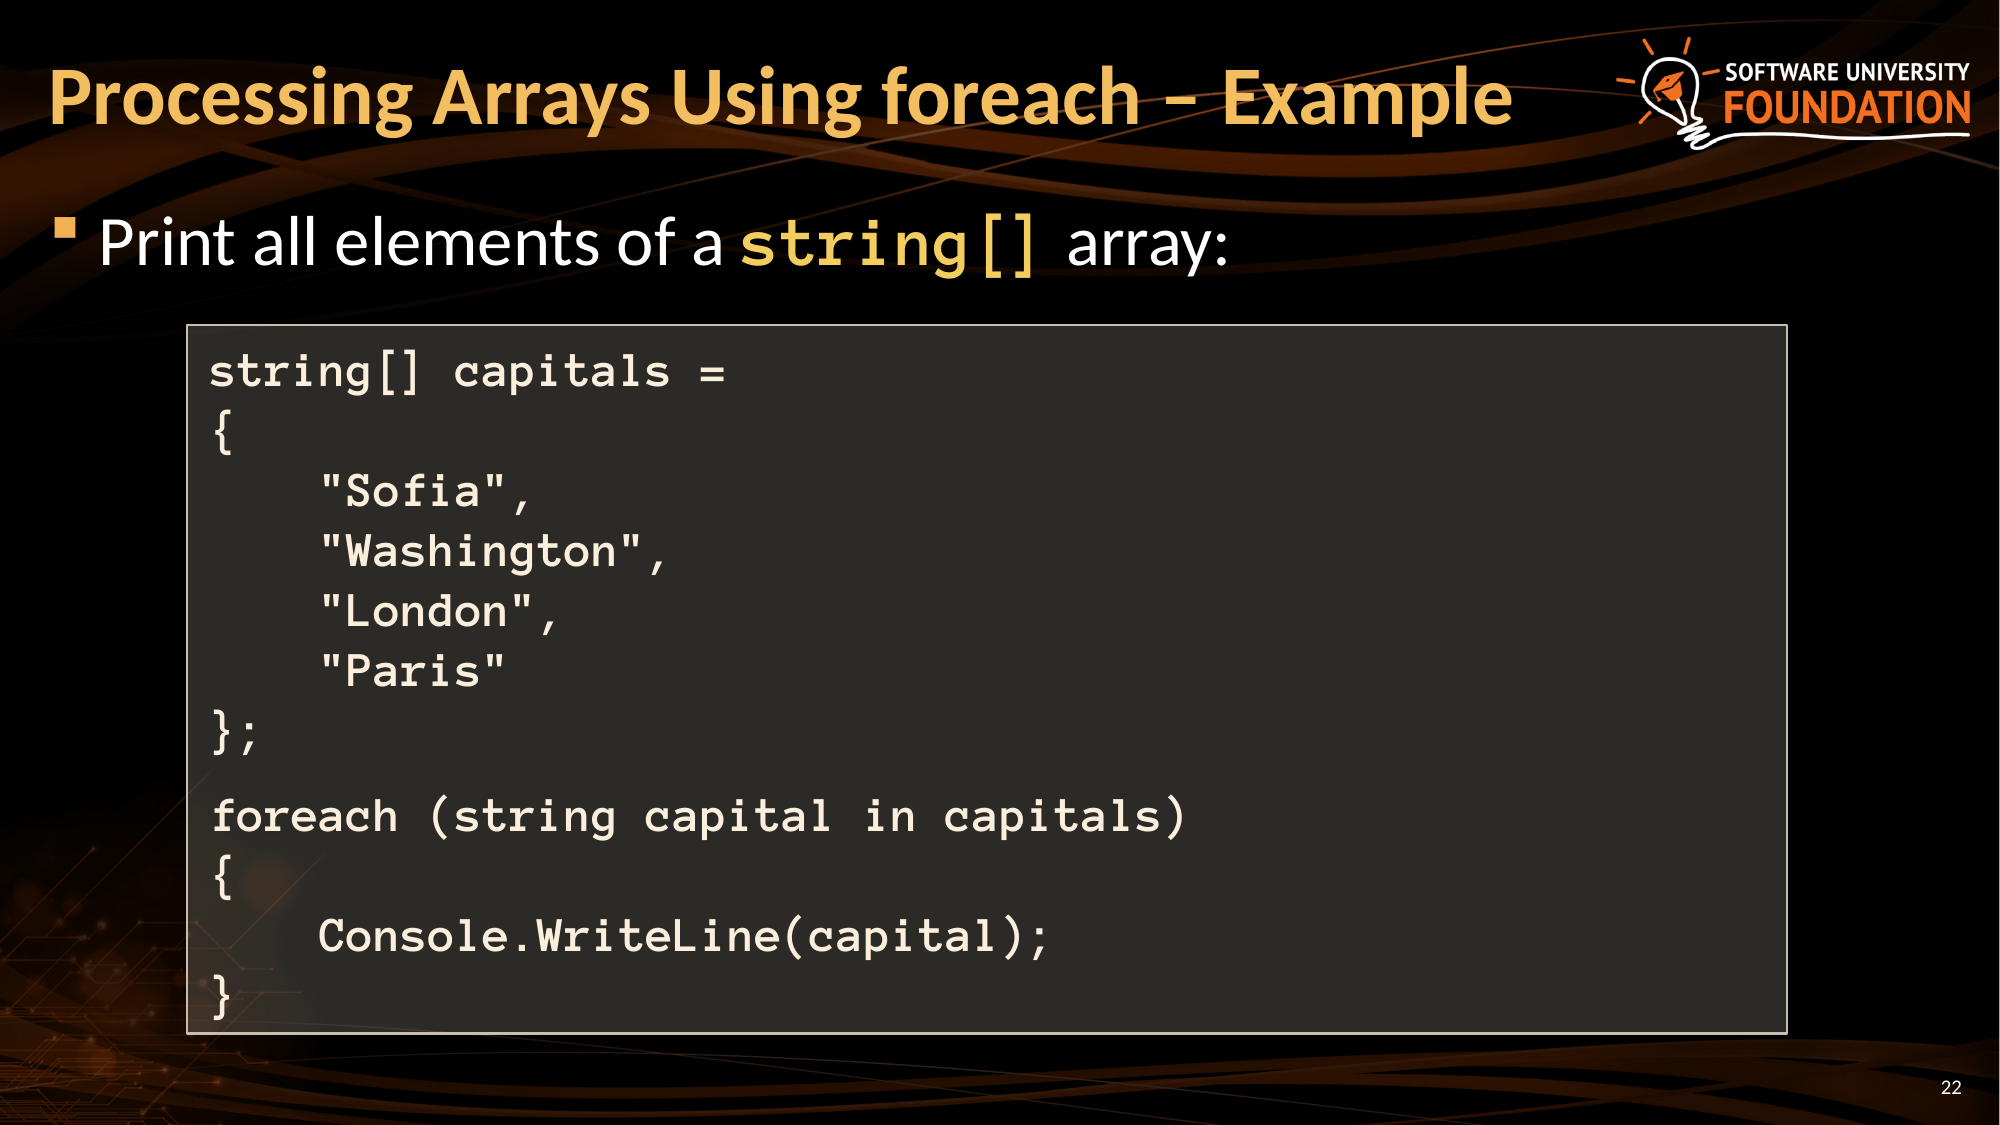

# Processing Arrays Using foreach – Example
Print all elements of a string[] array:
string[] capitals =
{
    "Sofia",
    "Washington",
    "London",
    "Paris"
};
foreach (string capital in capitals)
{
    Console.WriteLine(capital);
}
22